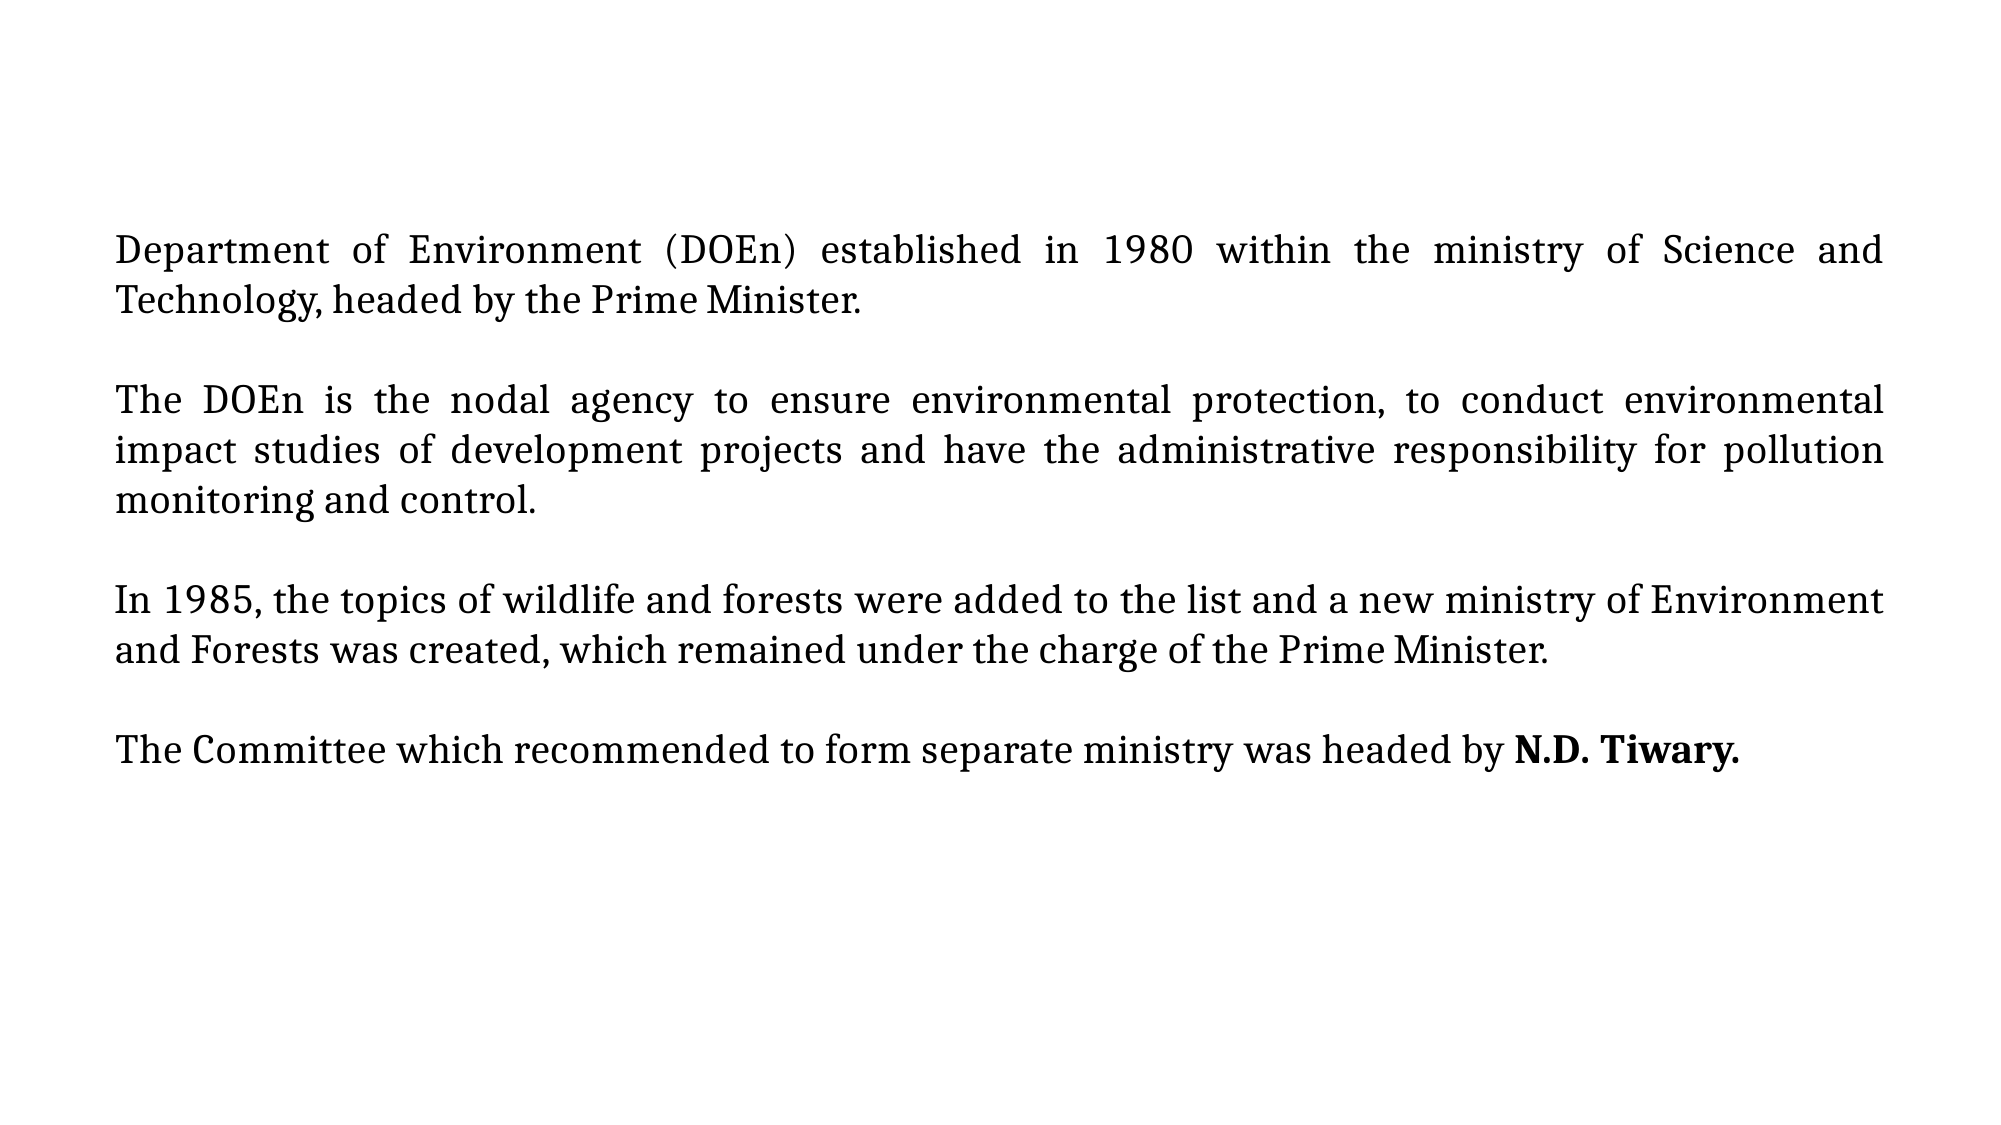

Department of Environment (DOEn) established in 1980 within the ministry of Science and Technology, headed by the Prime Minister.

The DOEn is the nodal agency to ensure environmental protection, to conduct environmental impact studies of development projects and have the administrative responsibility for pollution monitoring and control.

In 1985, the topics of wildlife and forests were added to the list and a new ministry of Environment and Forests was created, which remained under the charge of the Prime Minister.

The Committee which recommended to form separate ministry was headed by N.D. Tiwary.